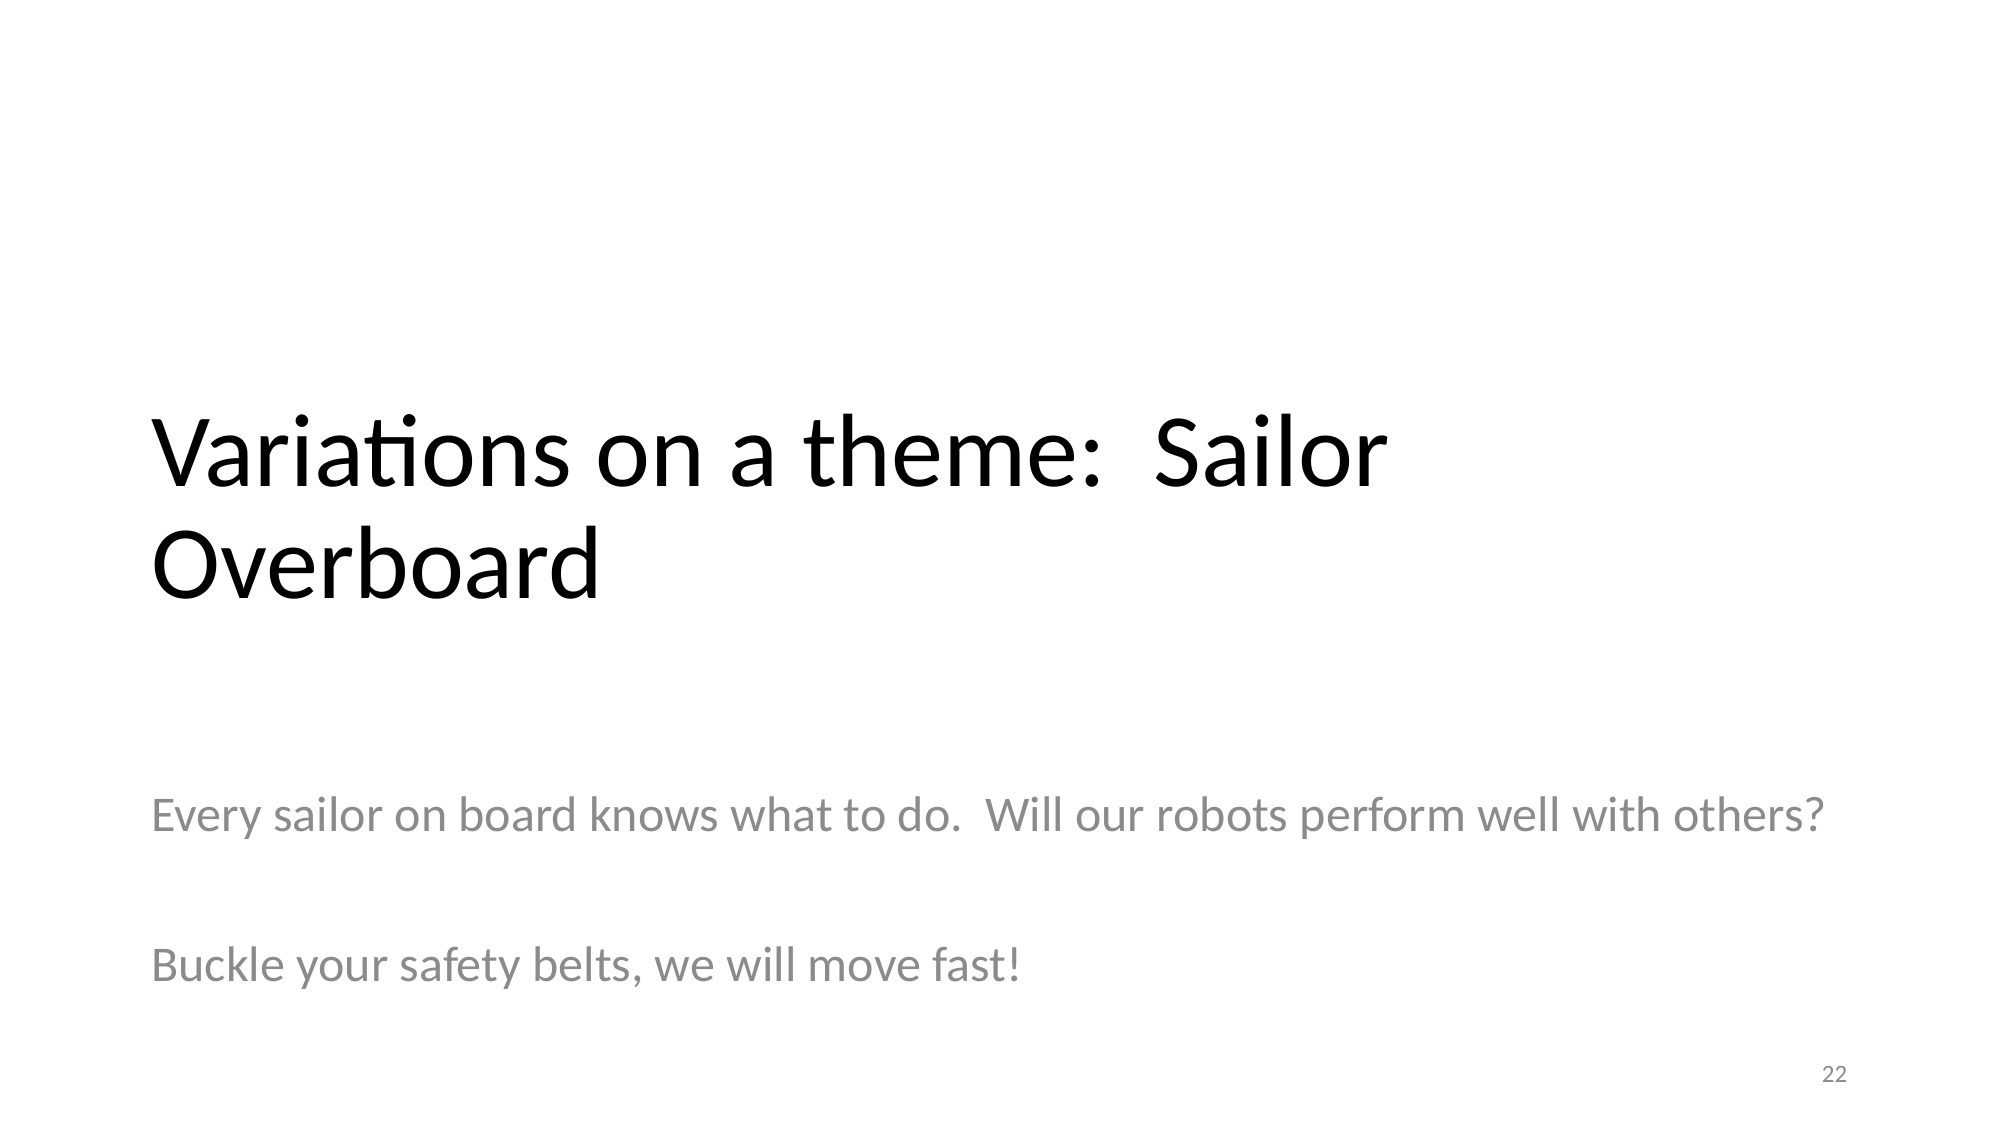

# Variations on a theme:  Sailor Overboard
Every sailor on board knows what to do.  Will our robots perform well with others?

Buckle your safety belts, we will move fast!
22